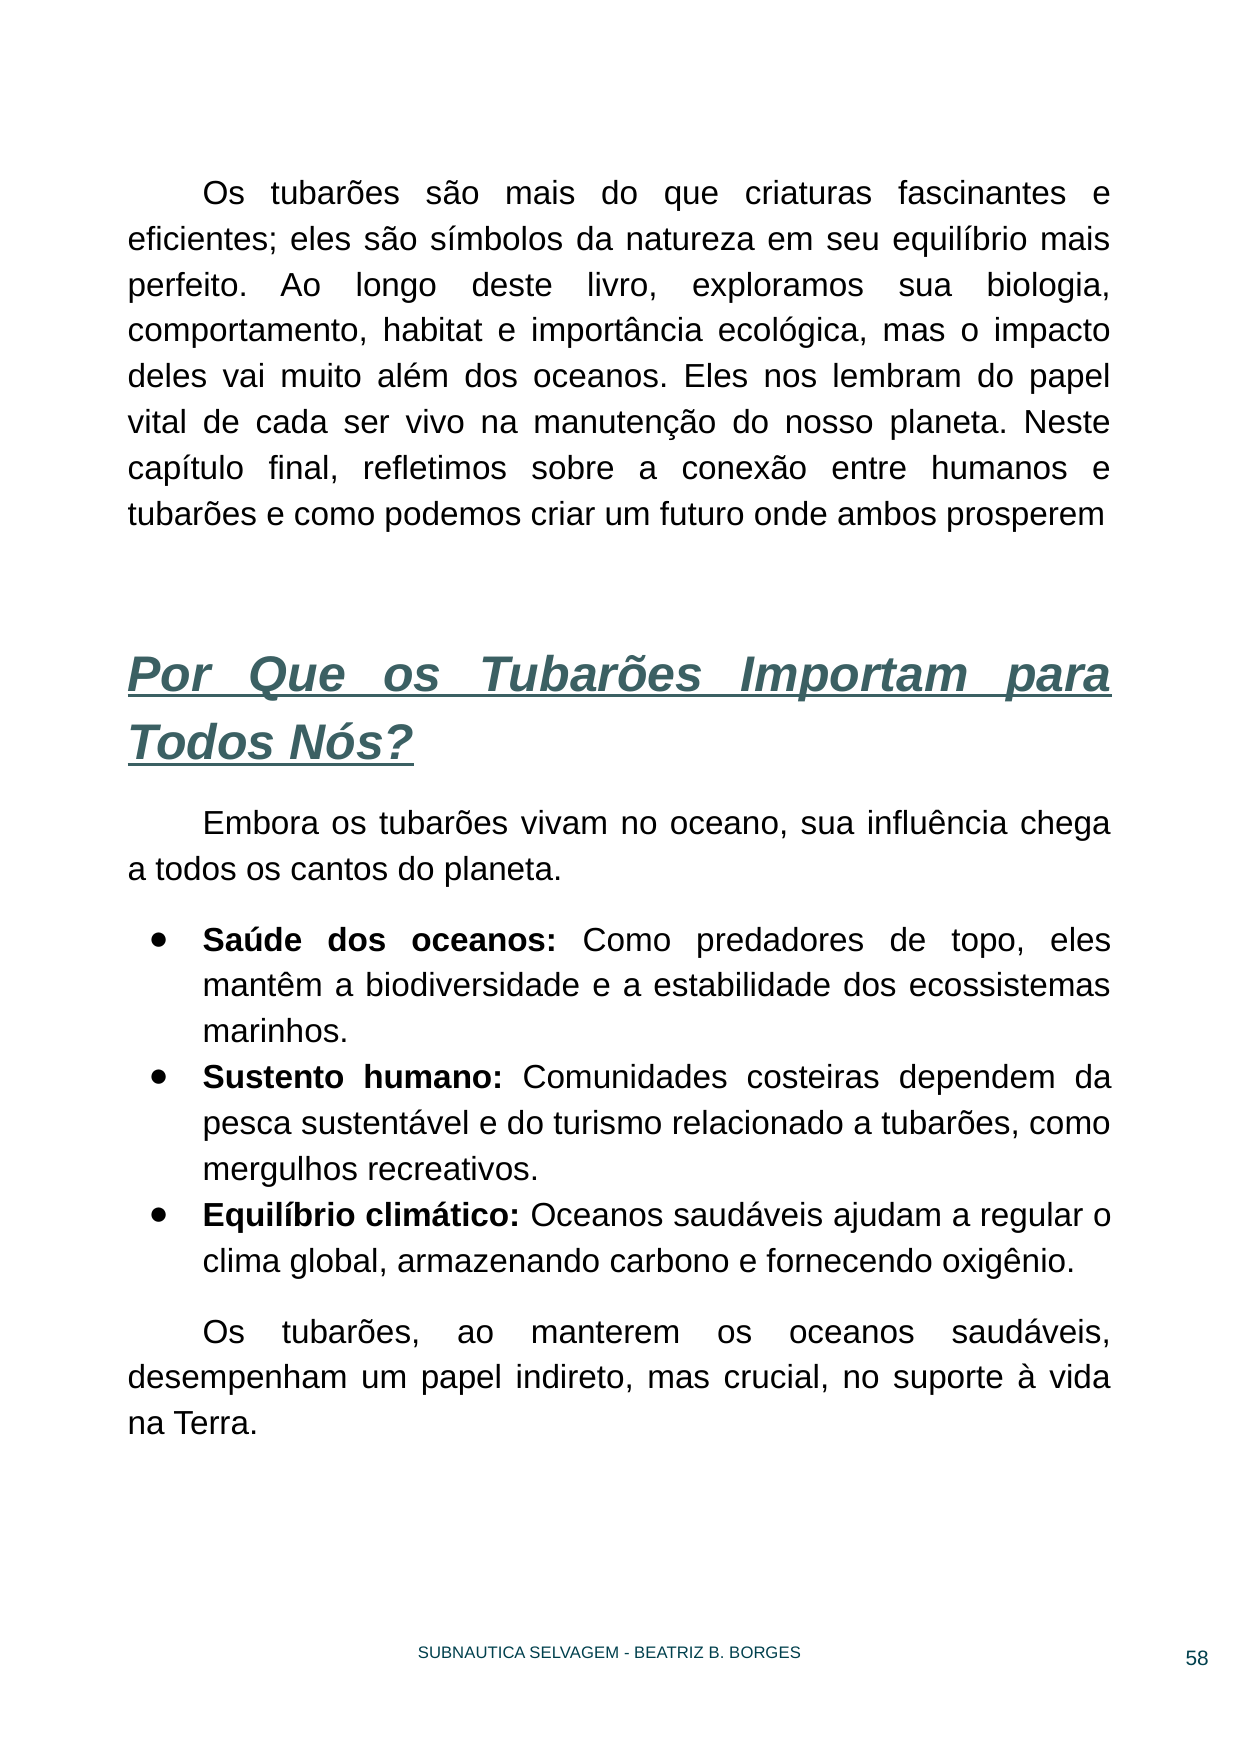

Os tubarões são mais do que criaturas fascinantes e eficientes; eles são símbolos da natureza em seu equilíbrio mais perfeito. Ao longo deste livro, exploramos sua biologia, comportamento, habitat e importância ecológica, mas o impacto deles vai muito além dos oceanos. Eles nos lembram do papel vital de cada ser vivo na manutenção do nosso planeta. Neste capítulo final, refletimos sobre a conexão entre humanos e tubarões e como podemos criar um futuro onde ambos prosperem

Por Que os Tubarões Importam para Todos Nós?
Embora os tubarões vivam no oceano, sua influência chega a todos os cantos do planeta.
Saúde dos oceanos: Como predadores de topo, eles mantêm a biodiversidade e a estabilidade dos ecossistemas marinhos.
Sustento humano: Comunidades costeiras dependem da pesca sustentável e do turismo relacionado a tubarões, como mergulhos recreativos.
Equilíbrio climático: Oceanos saudáveis ajudam a regular o clima global, armazenando carbono e fornecendo oxigênio.
Os tubarões, ao manterem os oceanos saudáveis, desempenham um papel indireto, mas crucial, no suporte à vida na Terra.
58
SUBNAUTICA SELVAGEM - BEATRIZ B. BORGES